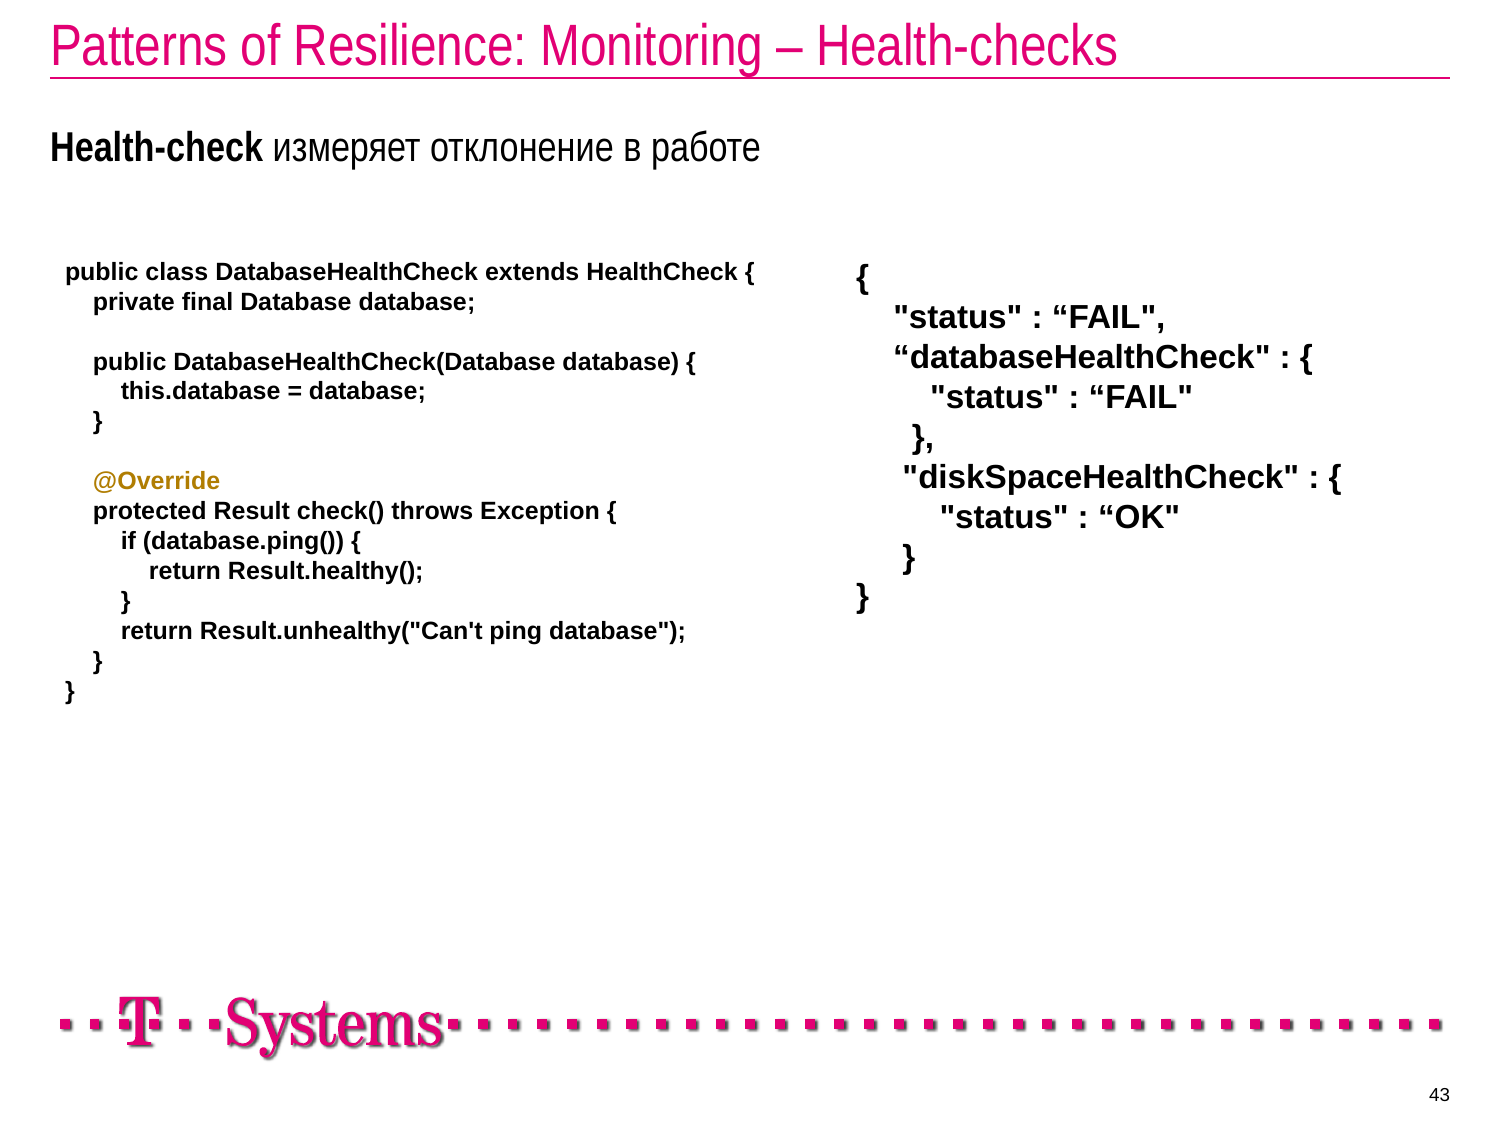

# Patterns of Resilience: Monitoring – Health-checks
Health-check измеряет отклонение в работе

public class DatabaseHealthCheck extends HealthCheck {
    private final Database database;

    public DatabaseHealthCheck(Database database) {
        this.database = database;
    }

    @Override
    protected Result check() throws Exception {
        if (database.ping()) {
            return Result.healthy();
        }
        return Result.unhealthy("Can't ping database");
    }
}

{
    "status" : “FAIL",
    “databaseHealthCheck" : {
        "status" : “FAIL"
      },
     "diskSpaceHealthCheck" : {
         "status" : “OK"
     }
}
43